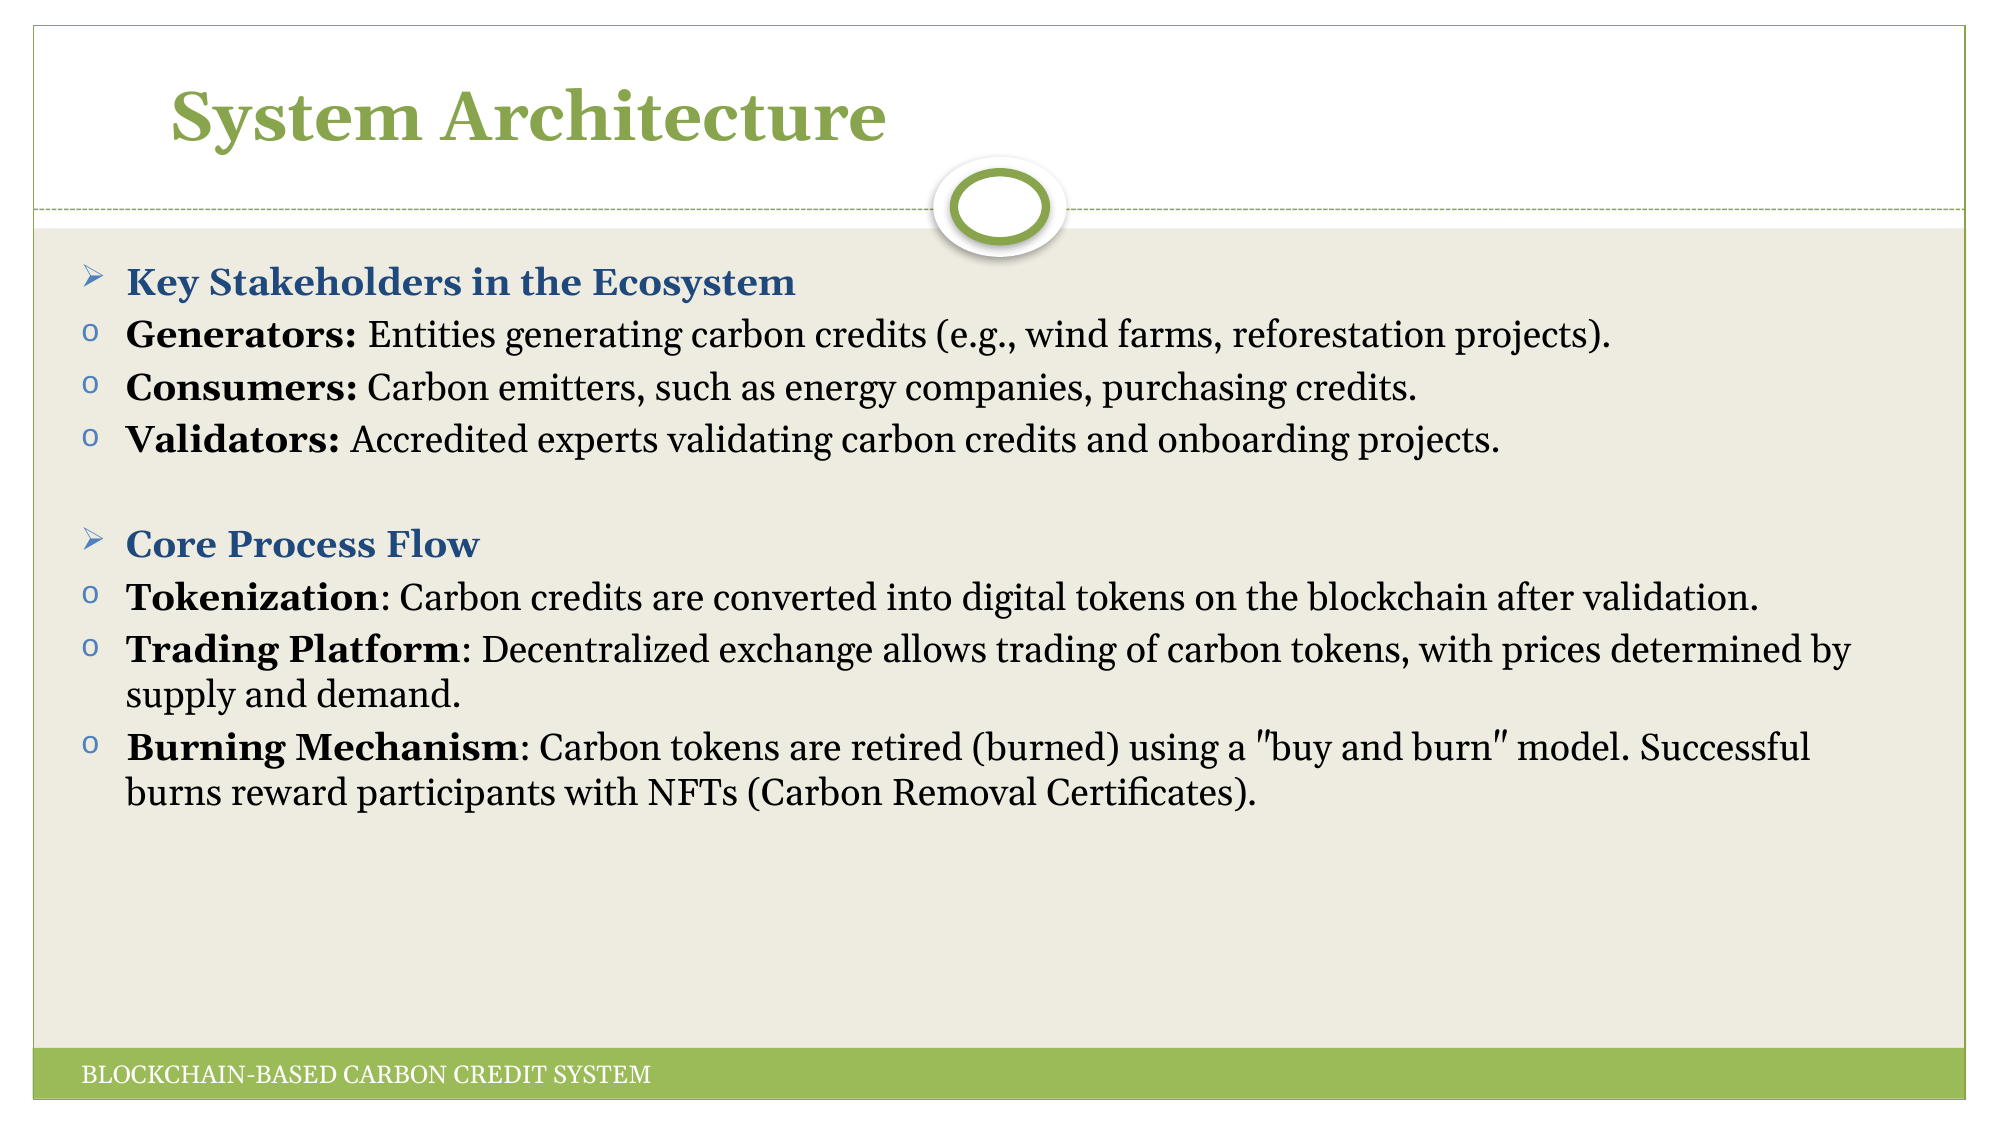

# System Architecture
Key Stakeholders in the Ecosystem
Generators: Entities generating carbon credits (e.g., wind farms, reforestation projects).
Consumers: Carbon emitters, such as energy companies, purchasing credits.
Validators: Accredited experts validating carbon credits and onboarding projects.

Core Process Flow
Tokenization: Carbon credits are converted into digital tokens on the blockchain after validation.
Trading Platform: Decentralized exchange allows trading of carbon tokens, with prices determined by supply and demand.
Burning Mechanism: Carbon tokens are retired (burned) using a "buy and burn" model. Successful burns reward participants with NFTs (Carbon Removal Certificates).

BLOCKCHAIN-BASED CARBON CREDIT SYSTEM